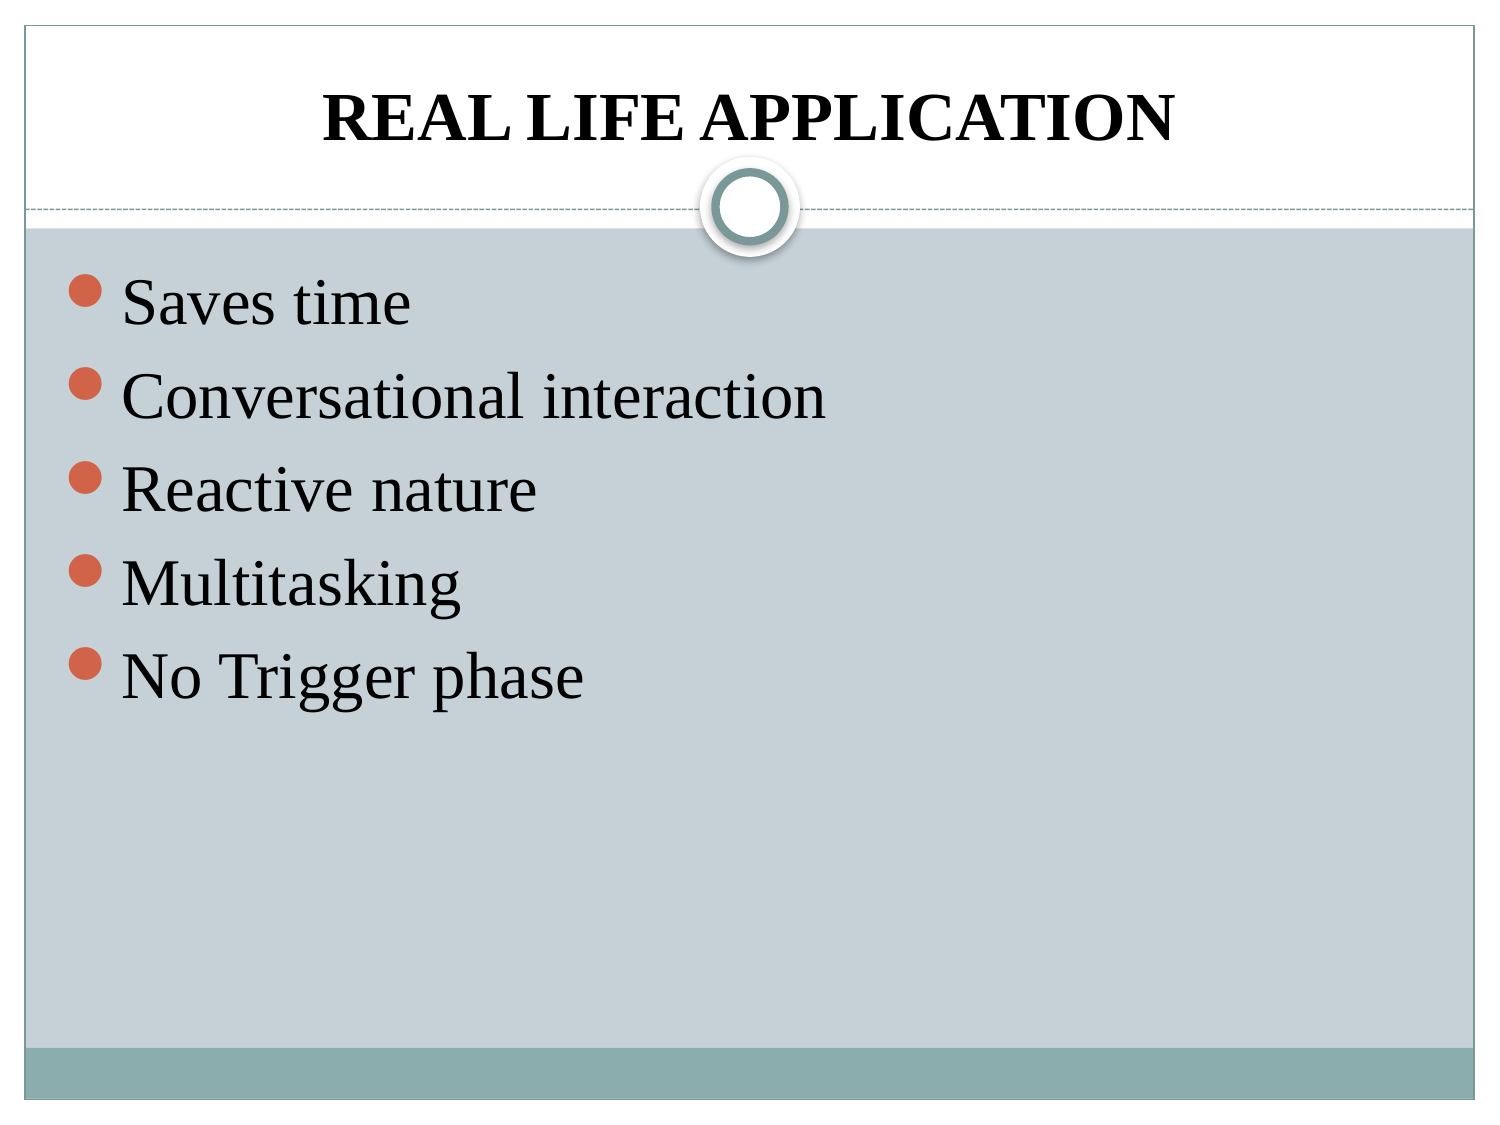

# REAL LIFE APPLICATION
Saves time
Conversational interaction
Reactive nature
Multitasking
No Trigger phase